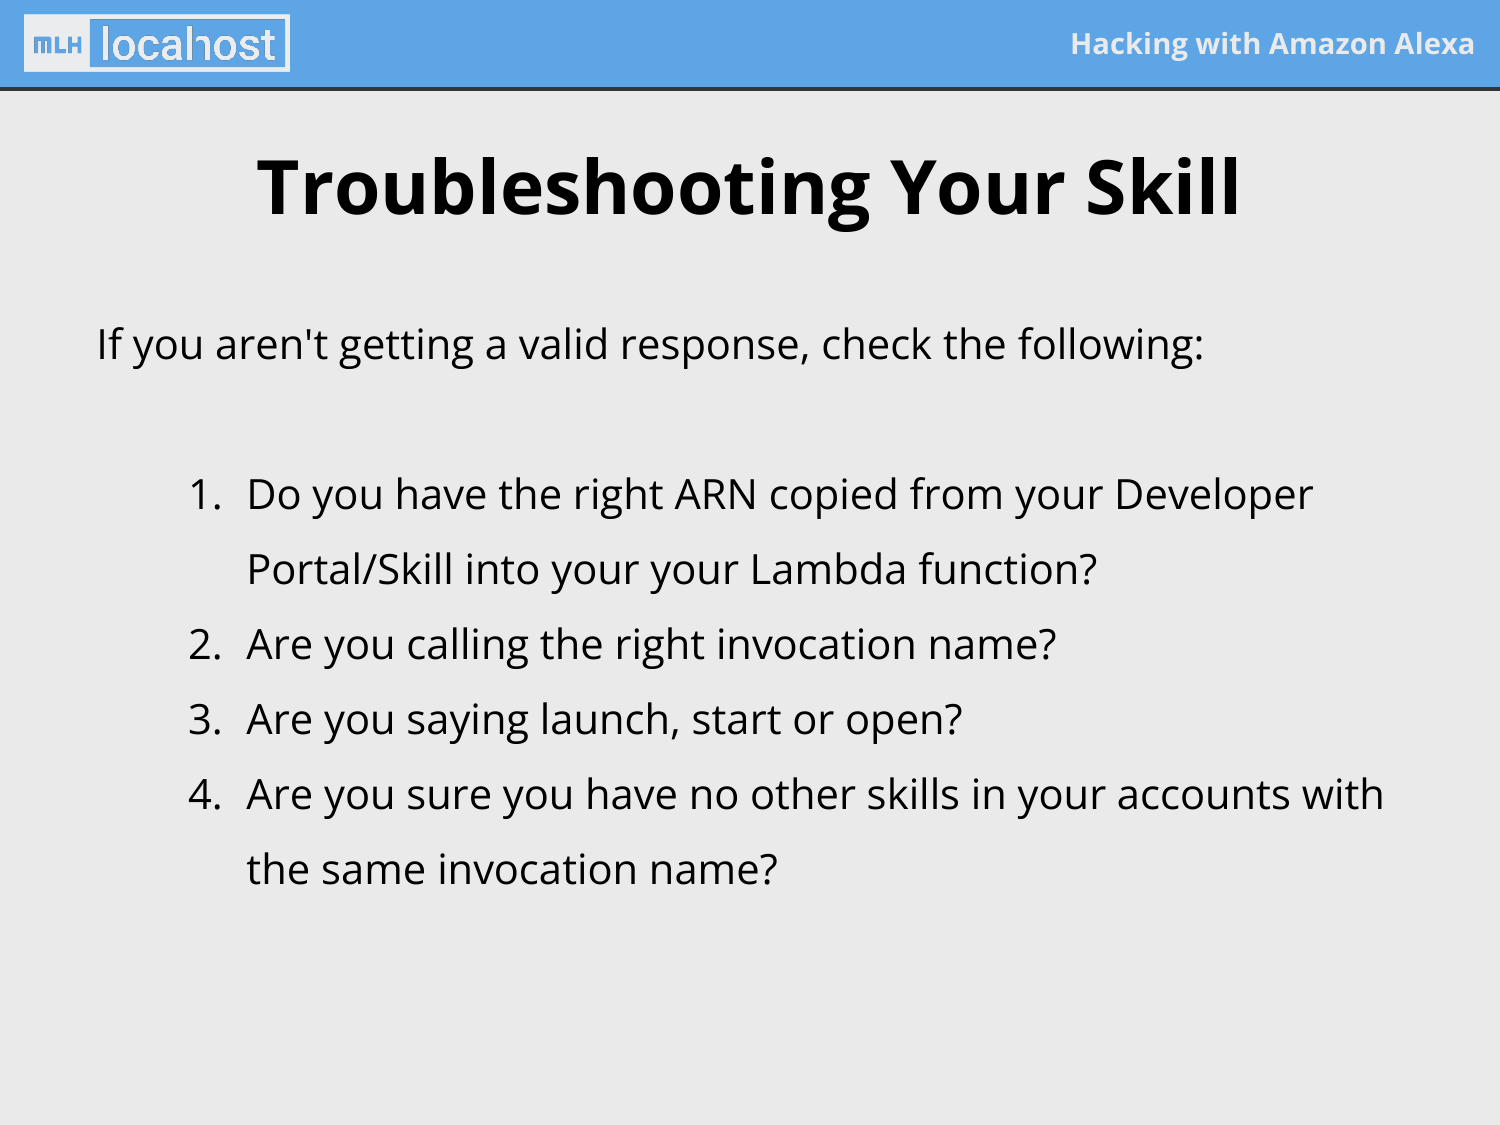

# Troubleshooting Your Skill
If you aren't getting a valid response, check the following:

Do you have the right ARN copied from your Developer Portal/Skill into your your Lambda function?
Are you calling the right invocation name?
Are you saying launch, start or open?
Are you sure you have no other skills in your accounts with the same invocation name?